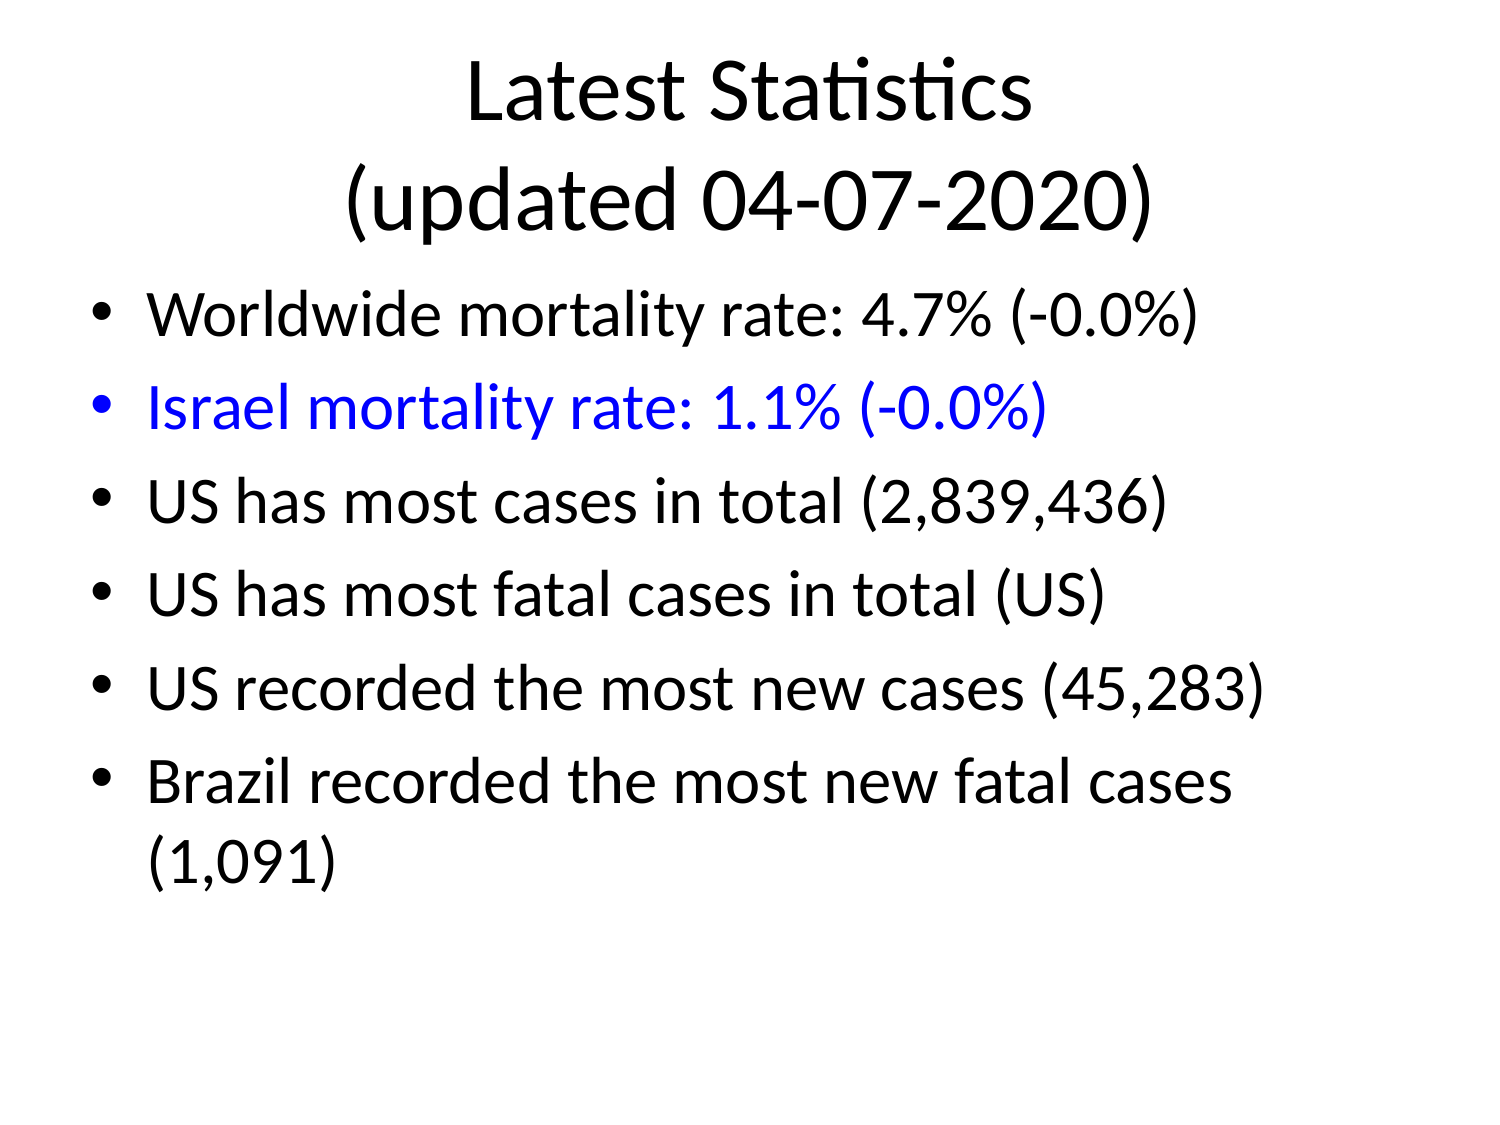

# Latest Statistics
(updated 04-07-2020)
Worldwide mortality rate: 4.7% (-0.0%)
Israel mortality rate: 1.1% (-0.0%)
US has most cases in total (2,839,436)
US has most fatal cases in total (US)
US recorded the most new cases (45,283)
Brazil recorded the most new fatal cases (1,091)